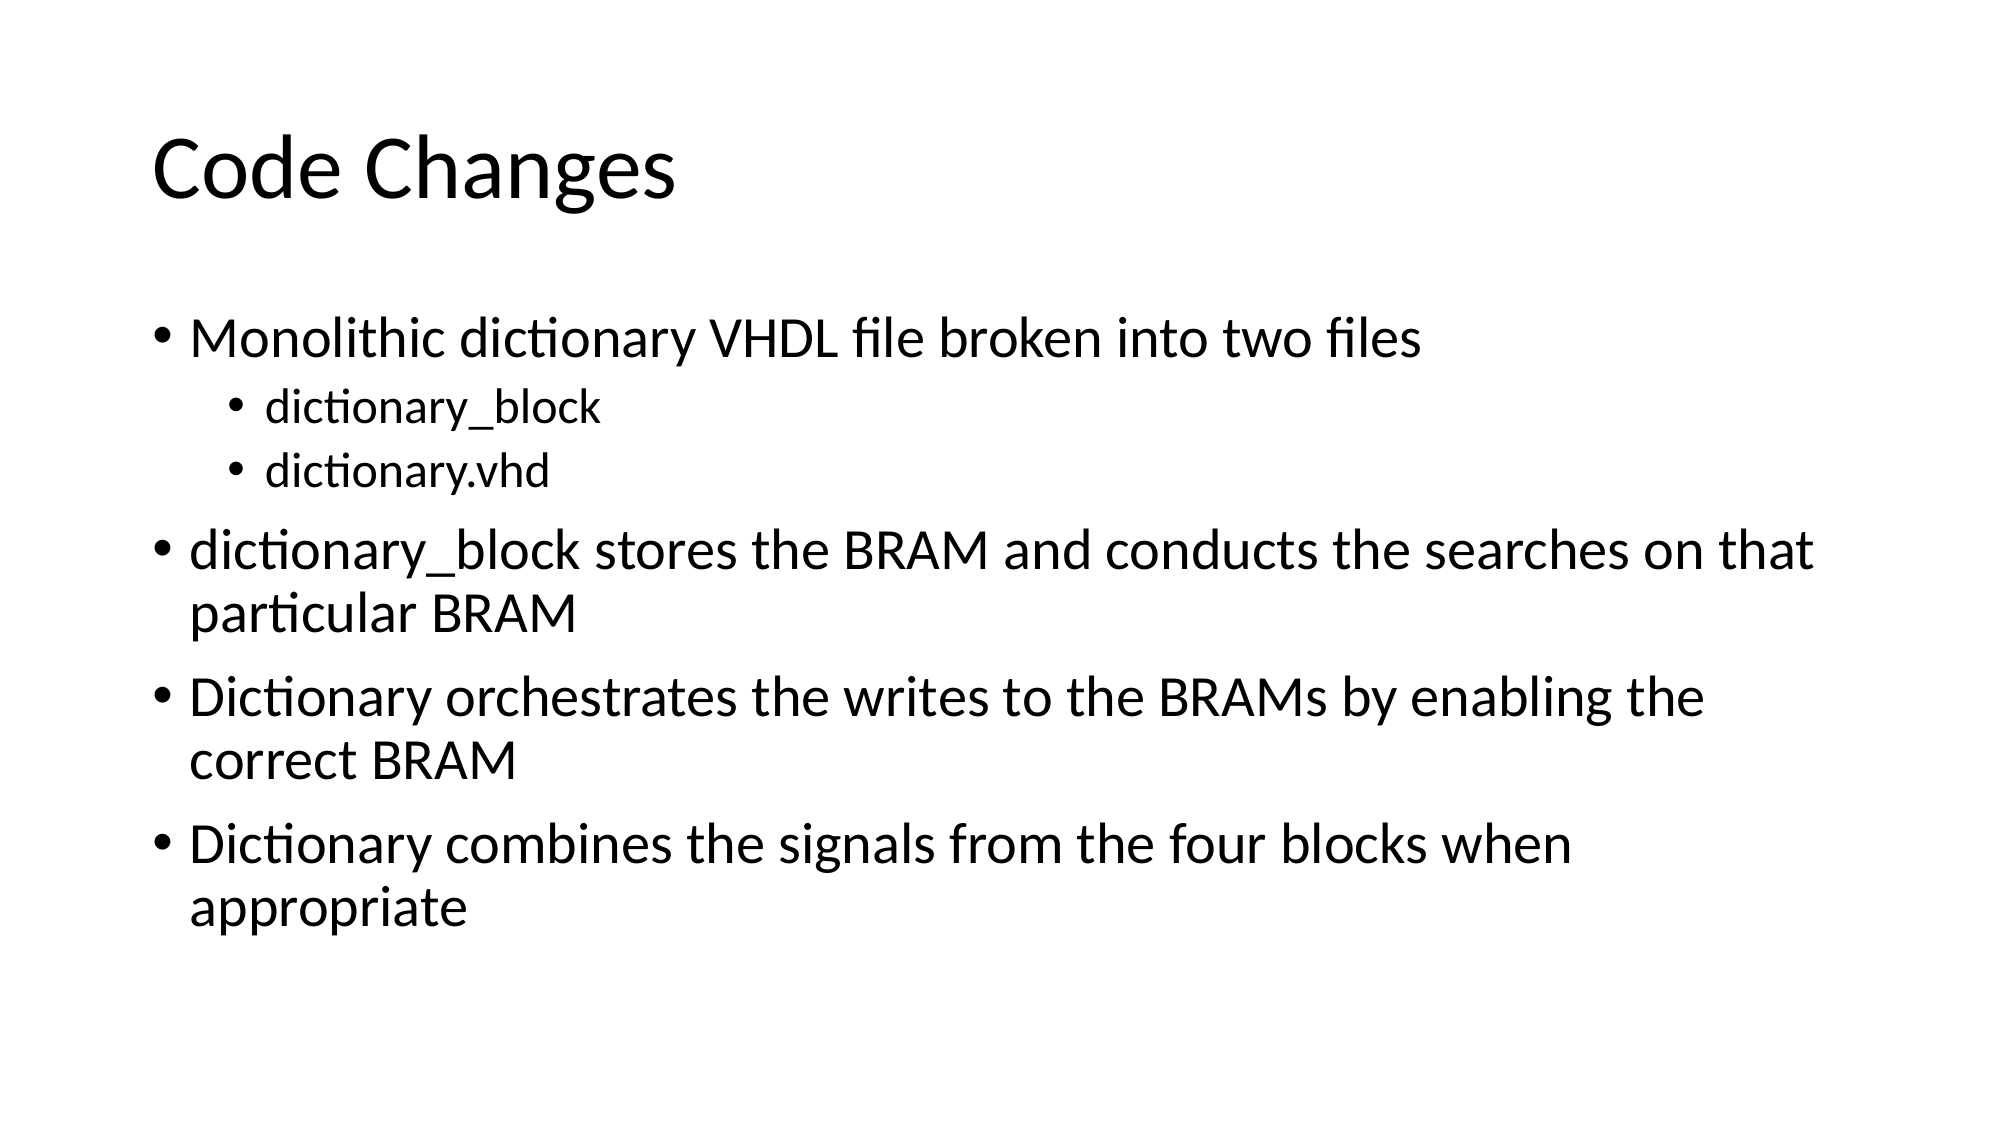

# Code Changes
Monolithic dictionary VHDL file broken into two files
dictionary_block
dictionary.vhd
dictionary_block stores the BRAM and conducts the searches on that particular BRAM
Dictionary orchestrates the writes to the BRAMs by enabling the correct BRAM
Dictionary combines the signals from the four blocks when appropriate